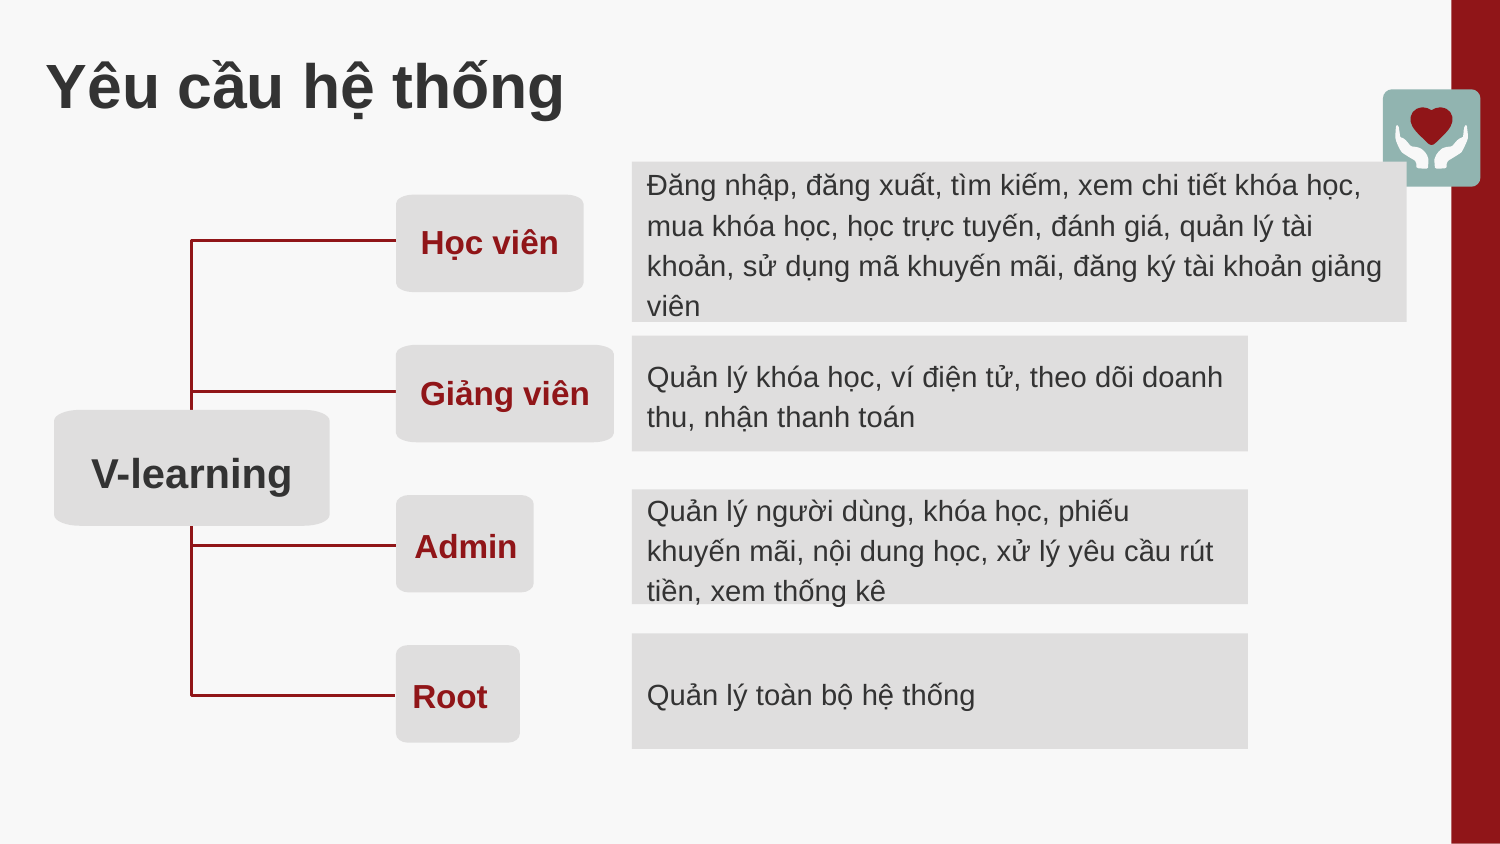

# Yêu cầu hệ thống
Đăng nhập, đăng xuất, tìm kiếm, xem chi tiết khóa học, mua khóa học, học trực tuyến, đánh giá, quản lý tài khoản, sử dụng mã khuyến mãi, đăng ký tài khoản giảng viên

Học viên
05
Quản lý khóa học, ví điện tử, theo dõi doanh thu, nhận thanh toán

Giảng viên

V-learning
Quản lý người dùng, khóa học, phiếu khuyến mãi, nội dung học, xử lý yêu cầu rút tiền, xem thống kê

Admin
Quản lý toàn bộ hệ thống

Root